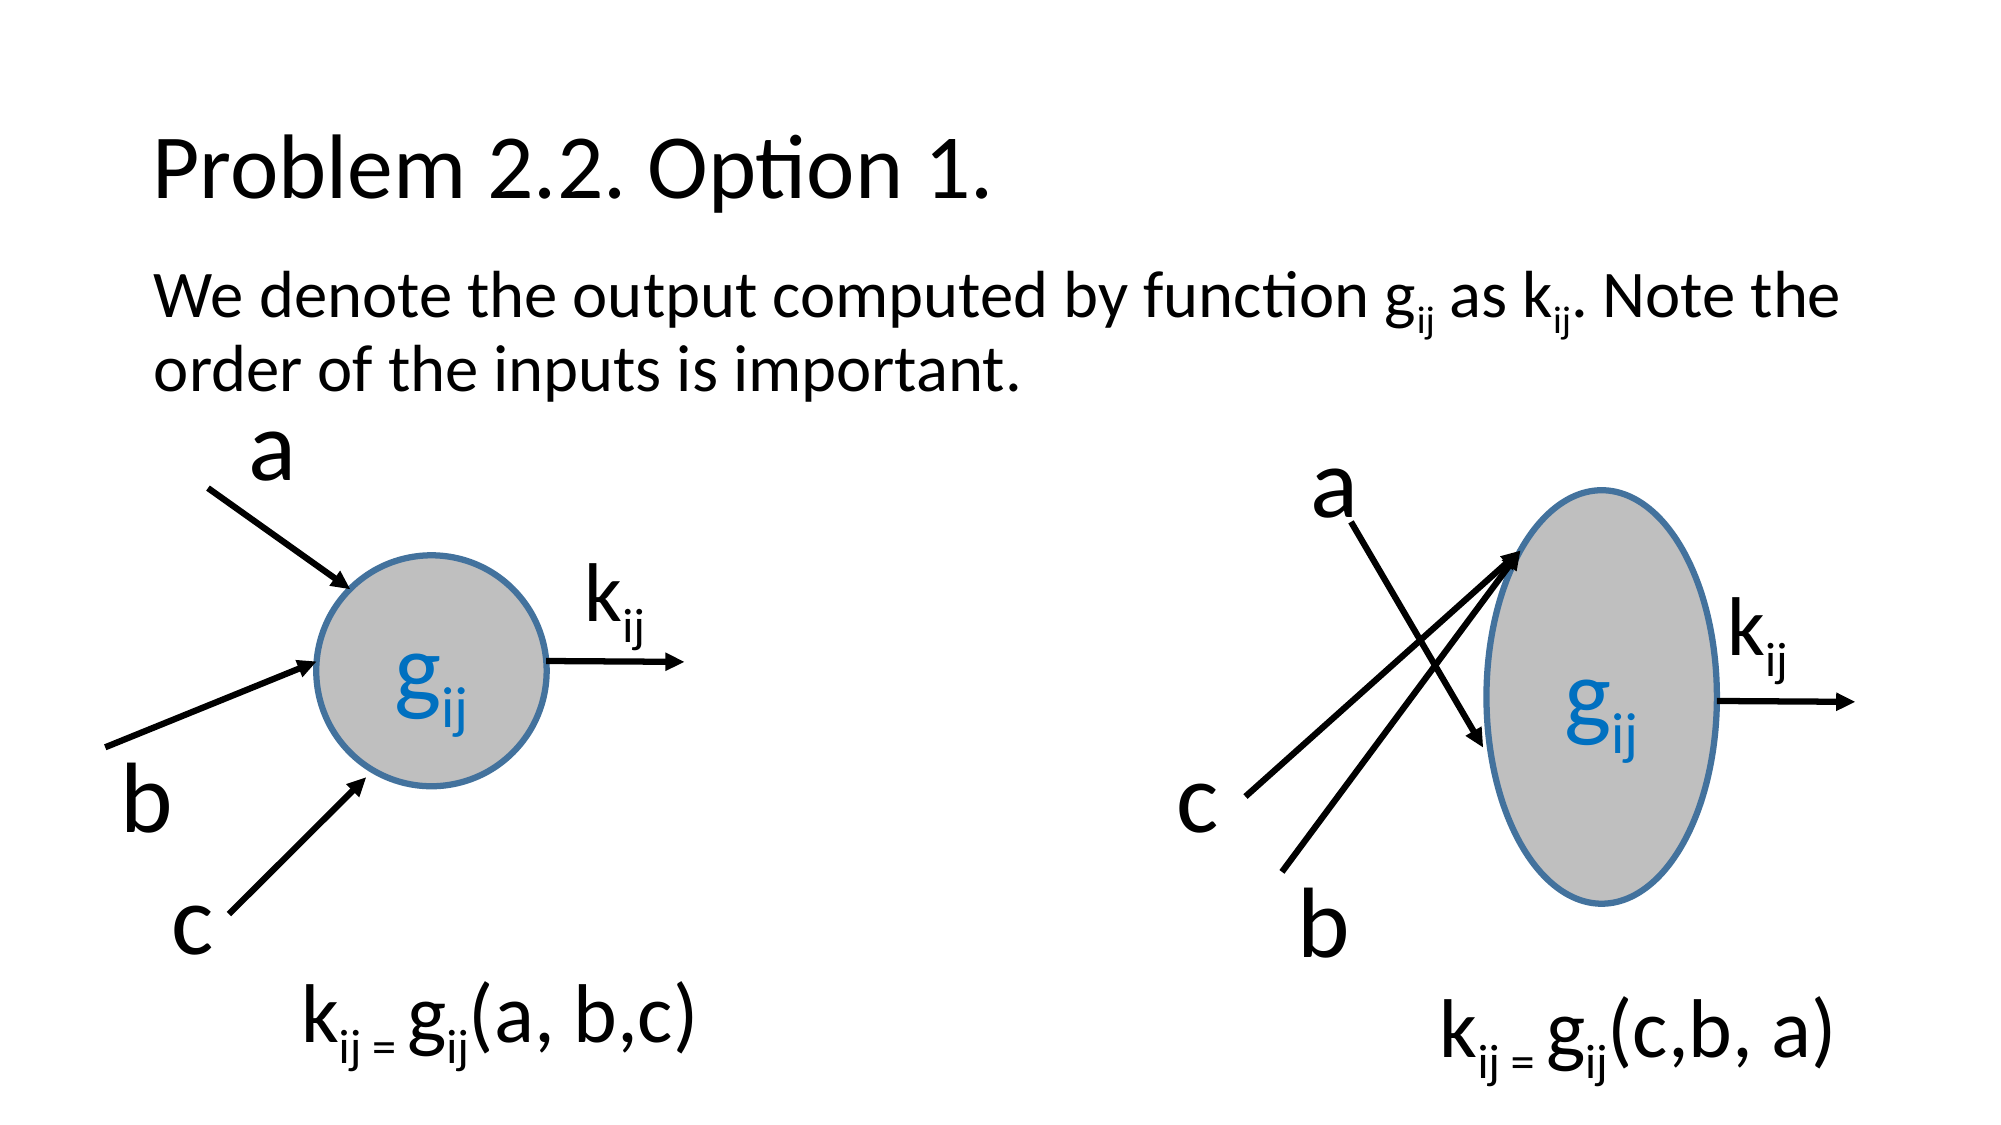

# Problem 2.2. Option 1.
We denote the output computed by function gij as kij. Note the order of the inputs is important.
a
a
gij
kij
gij
kij
c
b
c
b
kij = gij(a, b,c)
kij = gij(c,b, a)